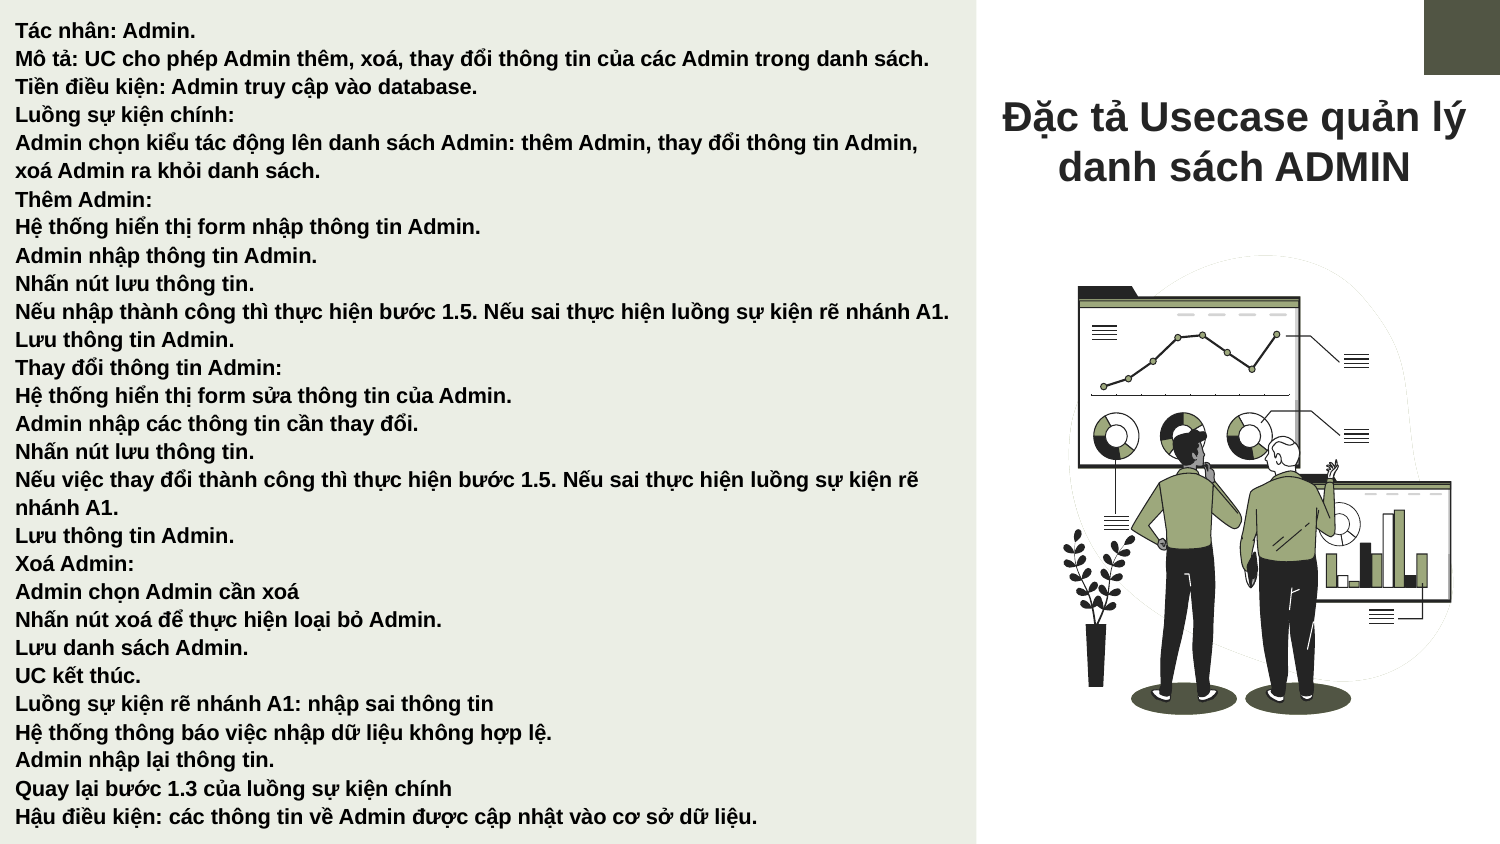

Tác nhân: Admin.
Mô tả: UC cho phép Admin thêm, xoá, thay đổi thông tin của các Admin trong danh sách.
Tiền điều kiện: Admin truy cập vào database.
Luồng sự kiện chính:
Admin chọn kiểu tác động lên danh sách Admin: thêm Admin, thay đổi thông tin Admin, xoá Admin ra khỏi danh sách.
Thêm Admin:
Hệ thống hiển thị form nhập thông tin Admin.
Admin nhập thông tin Admin.
Nhấn nút lưu thông tin.
Nếu nhập thành công thì thực hiện bước 1.5. Nếu sai thực hiện luồng sự kiện rẽ nhánh A1.
Lưu thông tin Admin.
Thay đổi thông tin Admin:
Hệ thống hiển thị form sửa thông tin của Admin.
Admin nhập các thông tin cần thay đổi.
Nhấn nút lưu thông tin.
Nếu việc thay đổi thành công thì thực hiện bước 1.5. Nếu sai thực hiện luồng sự kiện rẽ nhánh A1.
Lưu thông tin Admin.
Xoá Admin:
Admin chọn Admin cần xoá
Nhấn nút xoá để thực hiện loại bỏ Admin.
Lưu danh sách Admin.
UC kết thúc.
Luồng sự kiện rẽ nhánh A1: nhập sai thông tin
Hệ thống thông báo việc nhập dữ liệu không hợp lệ.
Admin nhập lại thông tin.
Quay lại bước 1.3 của luồng sự kiện chính
Hậu điều kiện: các thông tin về Admin được cập nhật vào cơ sở dữ liệu.
# Đặc tả Usecase quản lý danh sách ADMIN